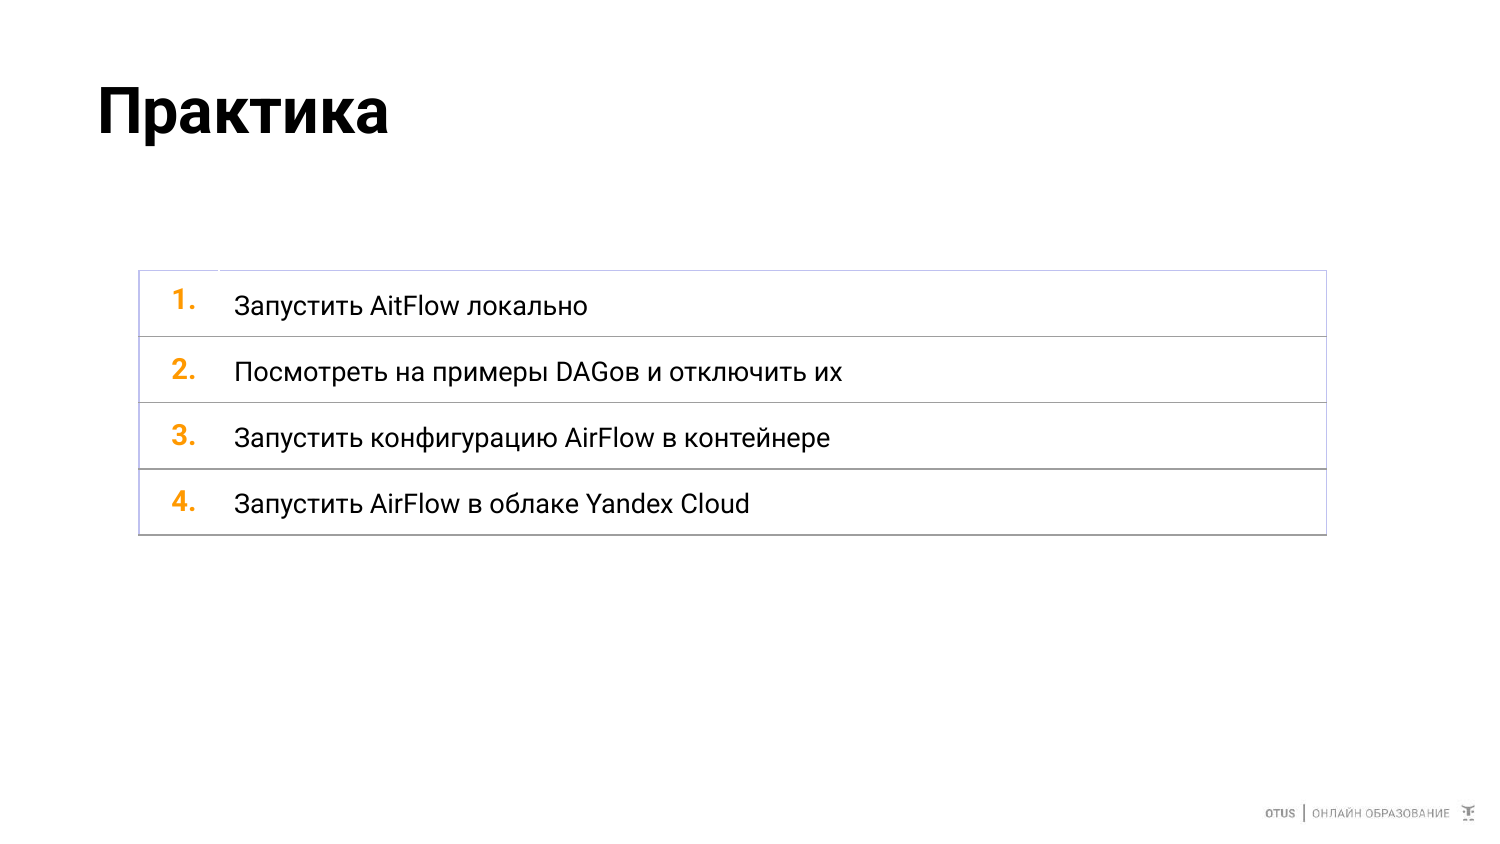

# Практика
| 1. | Запустить AitFlow локально |
| --- | --- |
| 2. | Посмотреть на примеры DAGов и отключить их |
| 3. | Запустить конфигурацию AirFlow в контейнере |
| 4. | Запустить AirFlow в облаке Yandex Cloud |